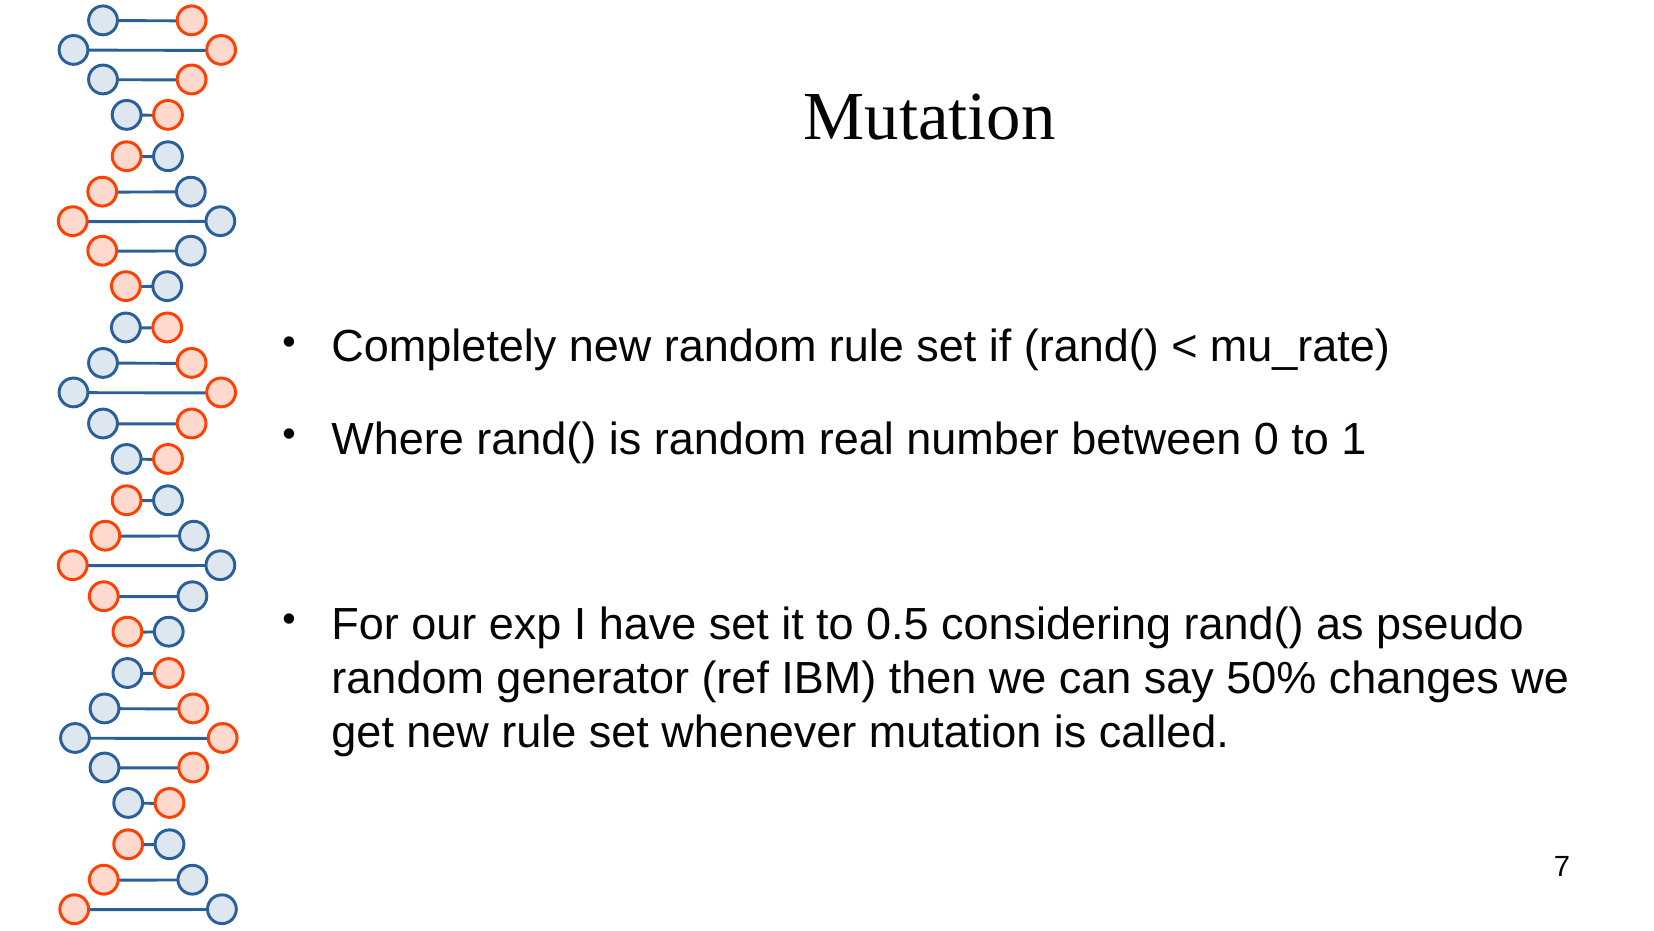

# Mutation

Completely new random rule set if (rand() < mu_rate)
Where rand() is random real number between 0 to 1

For our exp I have set it to 0.5 considering rand() as pseudo random generator (ref IBM) then we can say 50% changes we get new rule set whenever mutation is called.
7